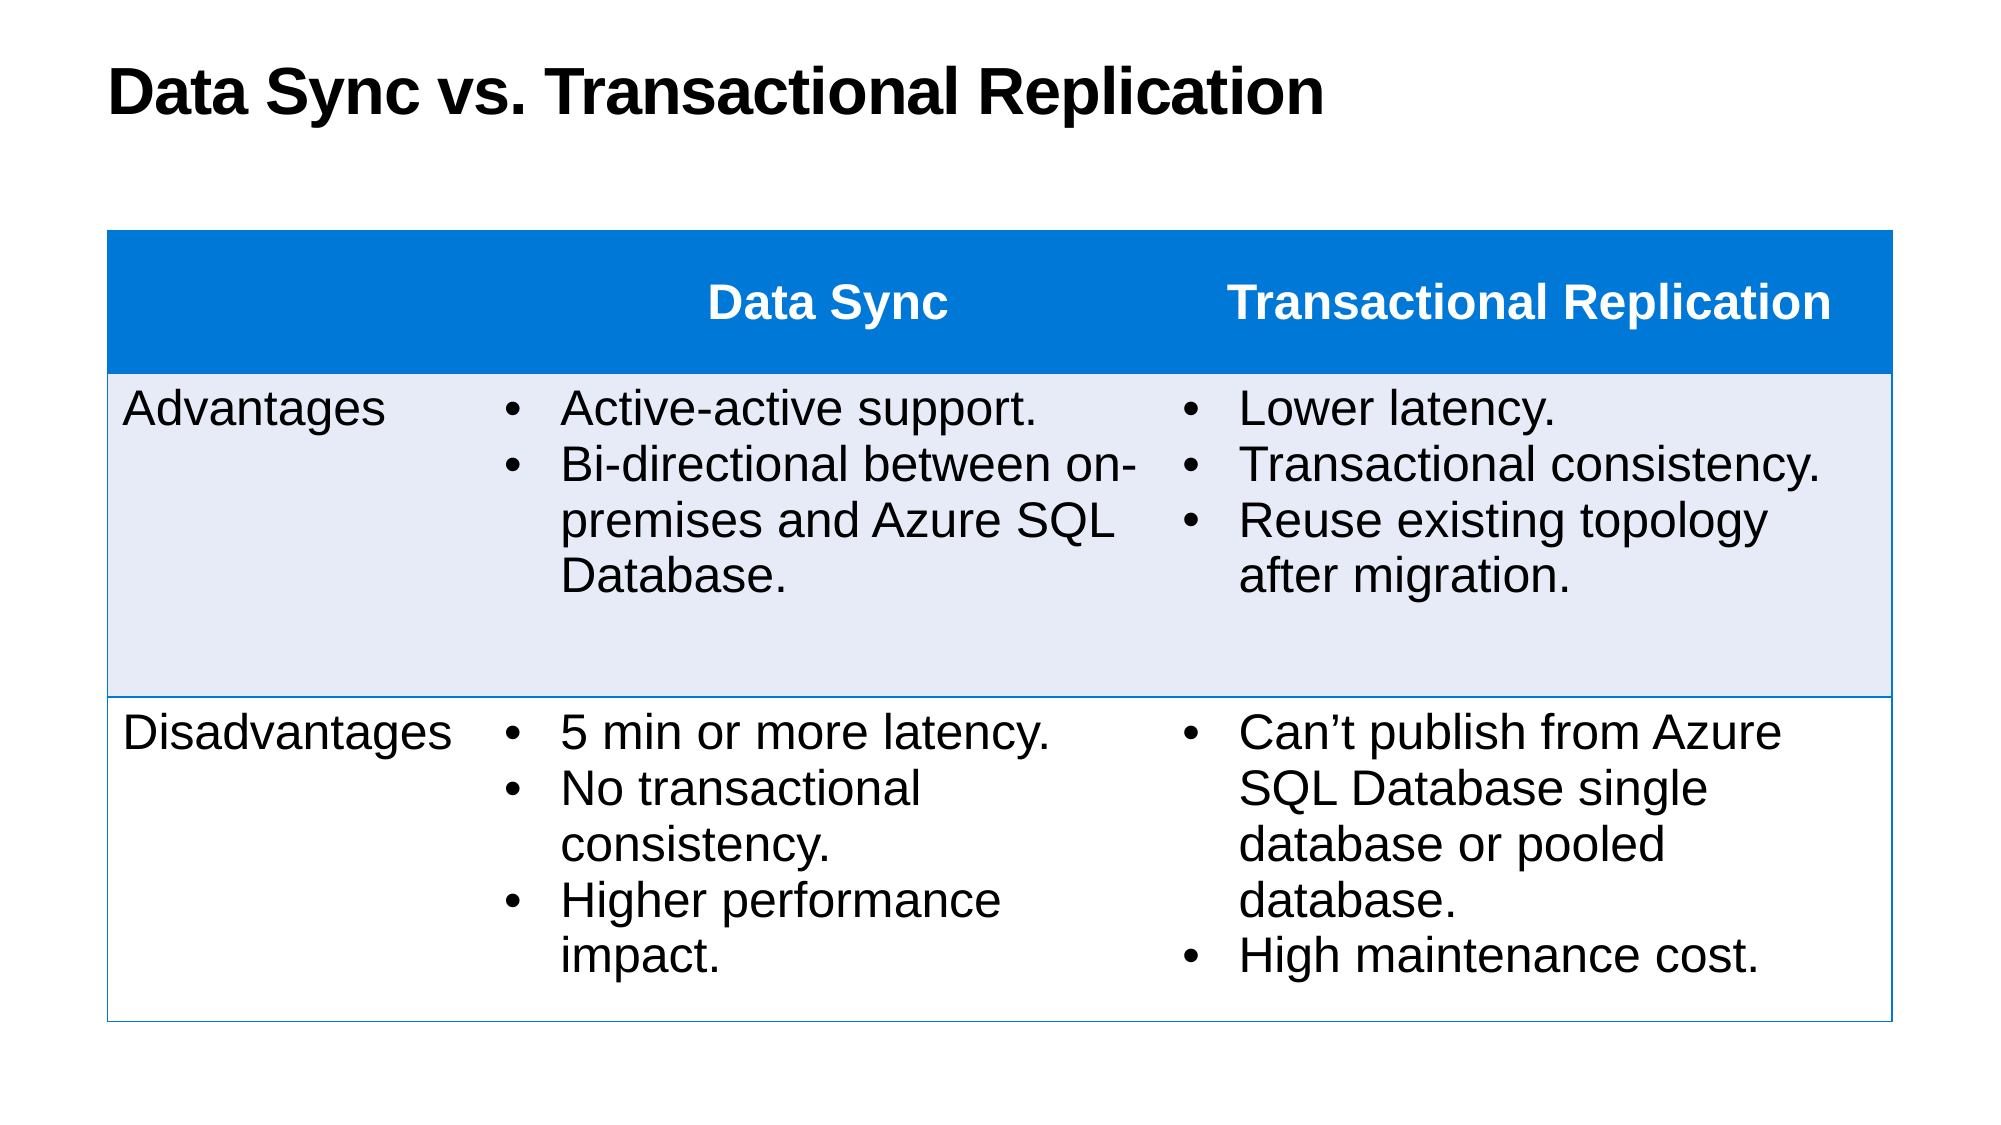

# Data Sync vs. Transactional Replication
|  | Data Sync | Transactional Replication |
| --- | --- | --- |
| Advantages | Active-active support. Bi-directional between on-premises and Azure SQL Database. | Lower latency. Transactional consistency. Reuse existing topology after migration. |
| Disadvantages | 5 min or more latency. No transactional consistency. Higher performance impact. | Can’t publish from Azure SQL Database single database or pooled database. High maintenance cost. |